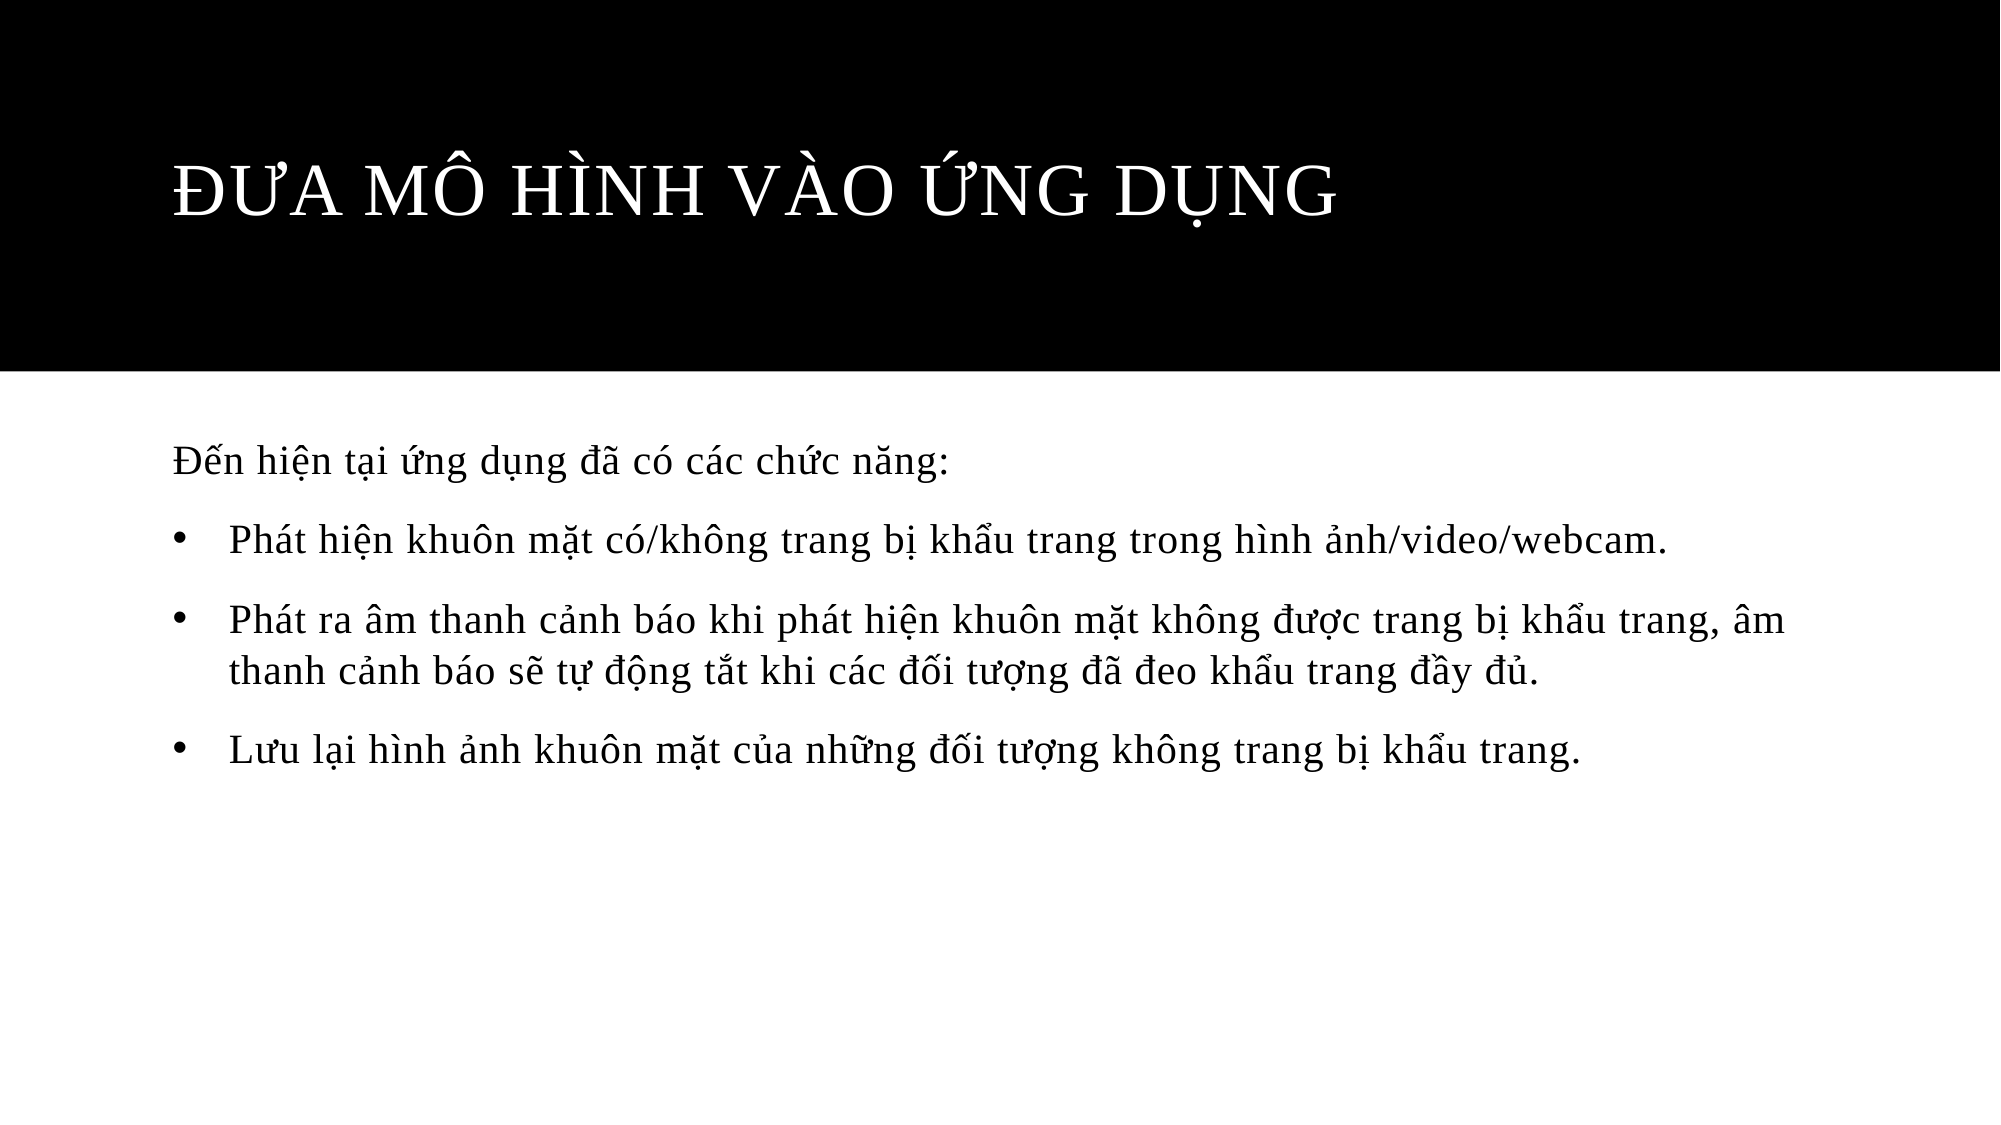

# Đưa mô hình vào ứng dụng
Đến hiện tại ứng dụng đã có các chức năng:
Phát hiện khuôn mặt có/không trang bị khẩu trang trong hình ảnh/video/webcam.
Phát ra âm thanh cảnh báo khi phát hiện khuôn mặt không được trang bị khẩu trang, âm thanh cảnh báo sẽ tự động tắt khi các đối tượng đã đeo khẩu trang đầy đủ.
Lưu lại hình ảnh khuôn mặt của những đối tượng không trang bị khẩu trang.